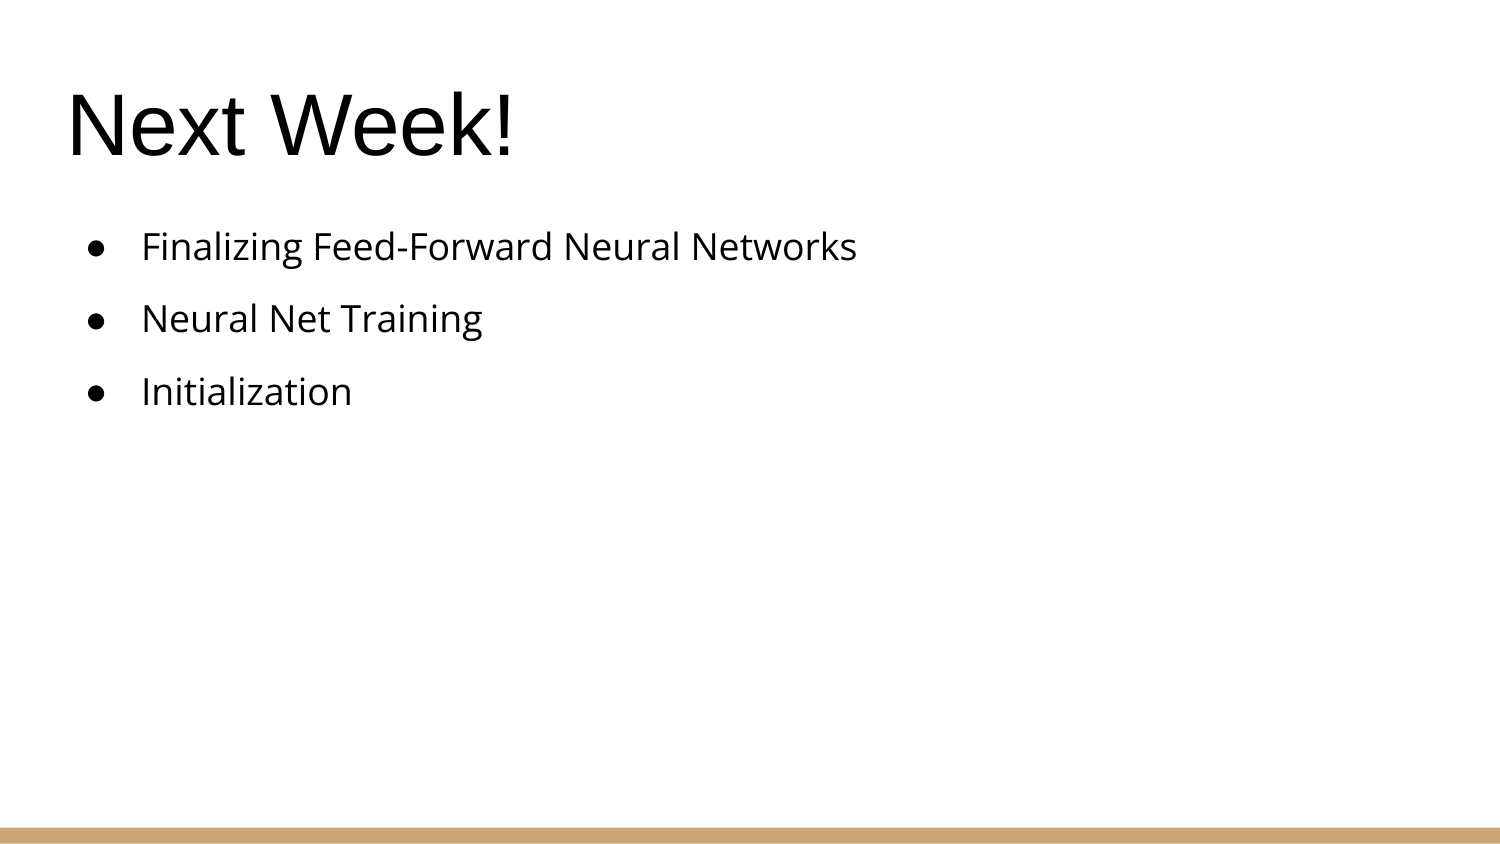

# Next Week!
Finalizing Feed-Forward Neural Networks
Neural Net Training
Initialization